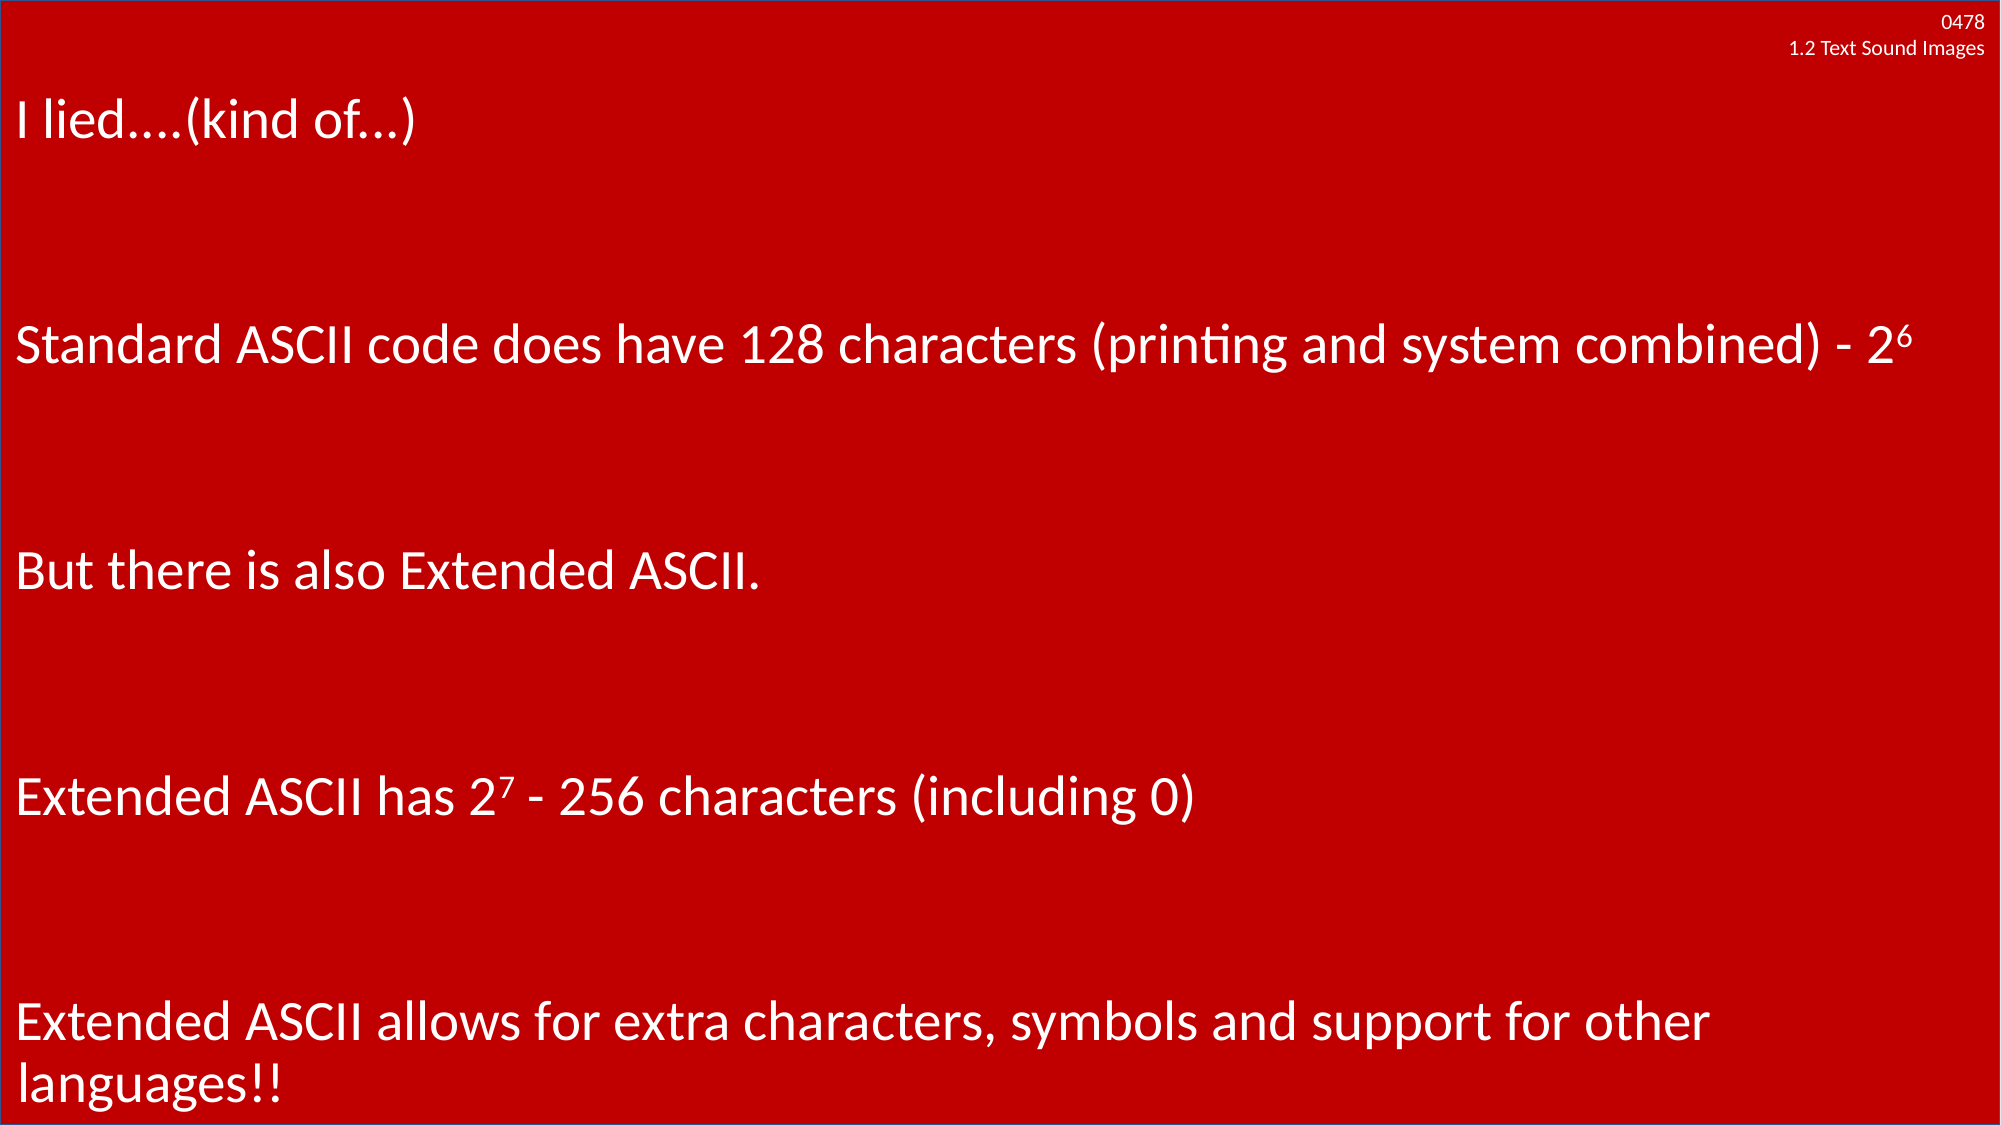

#
I lied....(kind of...)

Standard ASCII code does have 128 characters (printing and system combined) - 26

But there is also Extended ASCII.

Extended ASCII has 27 - 256 characters (including 0)

Extended ASCII allows for extra characters, symbols and support for other languages!!